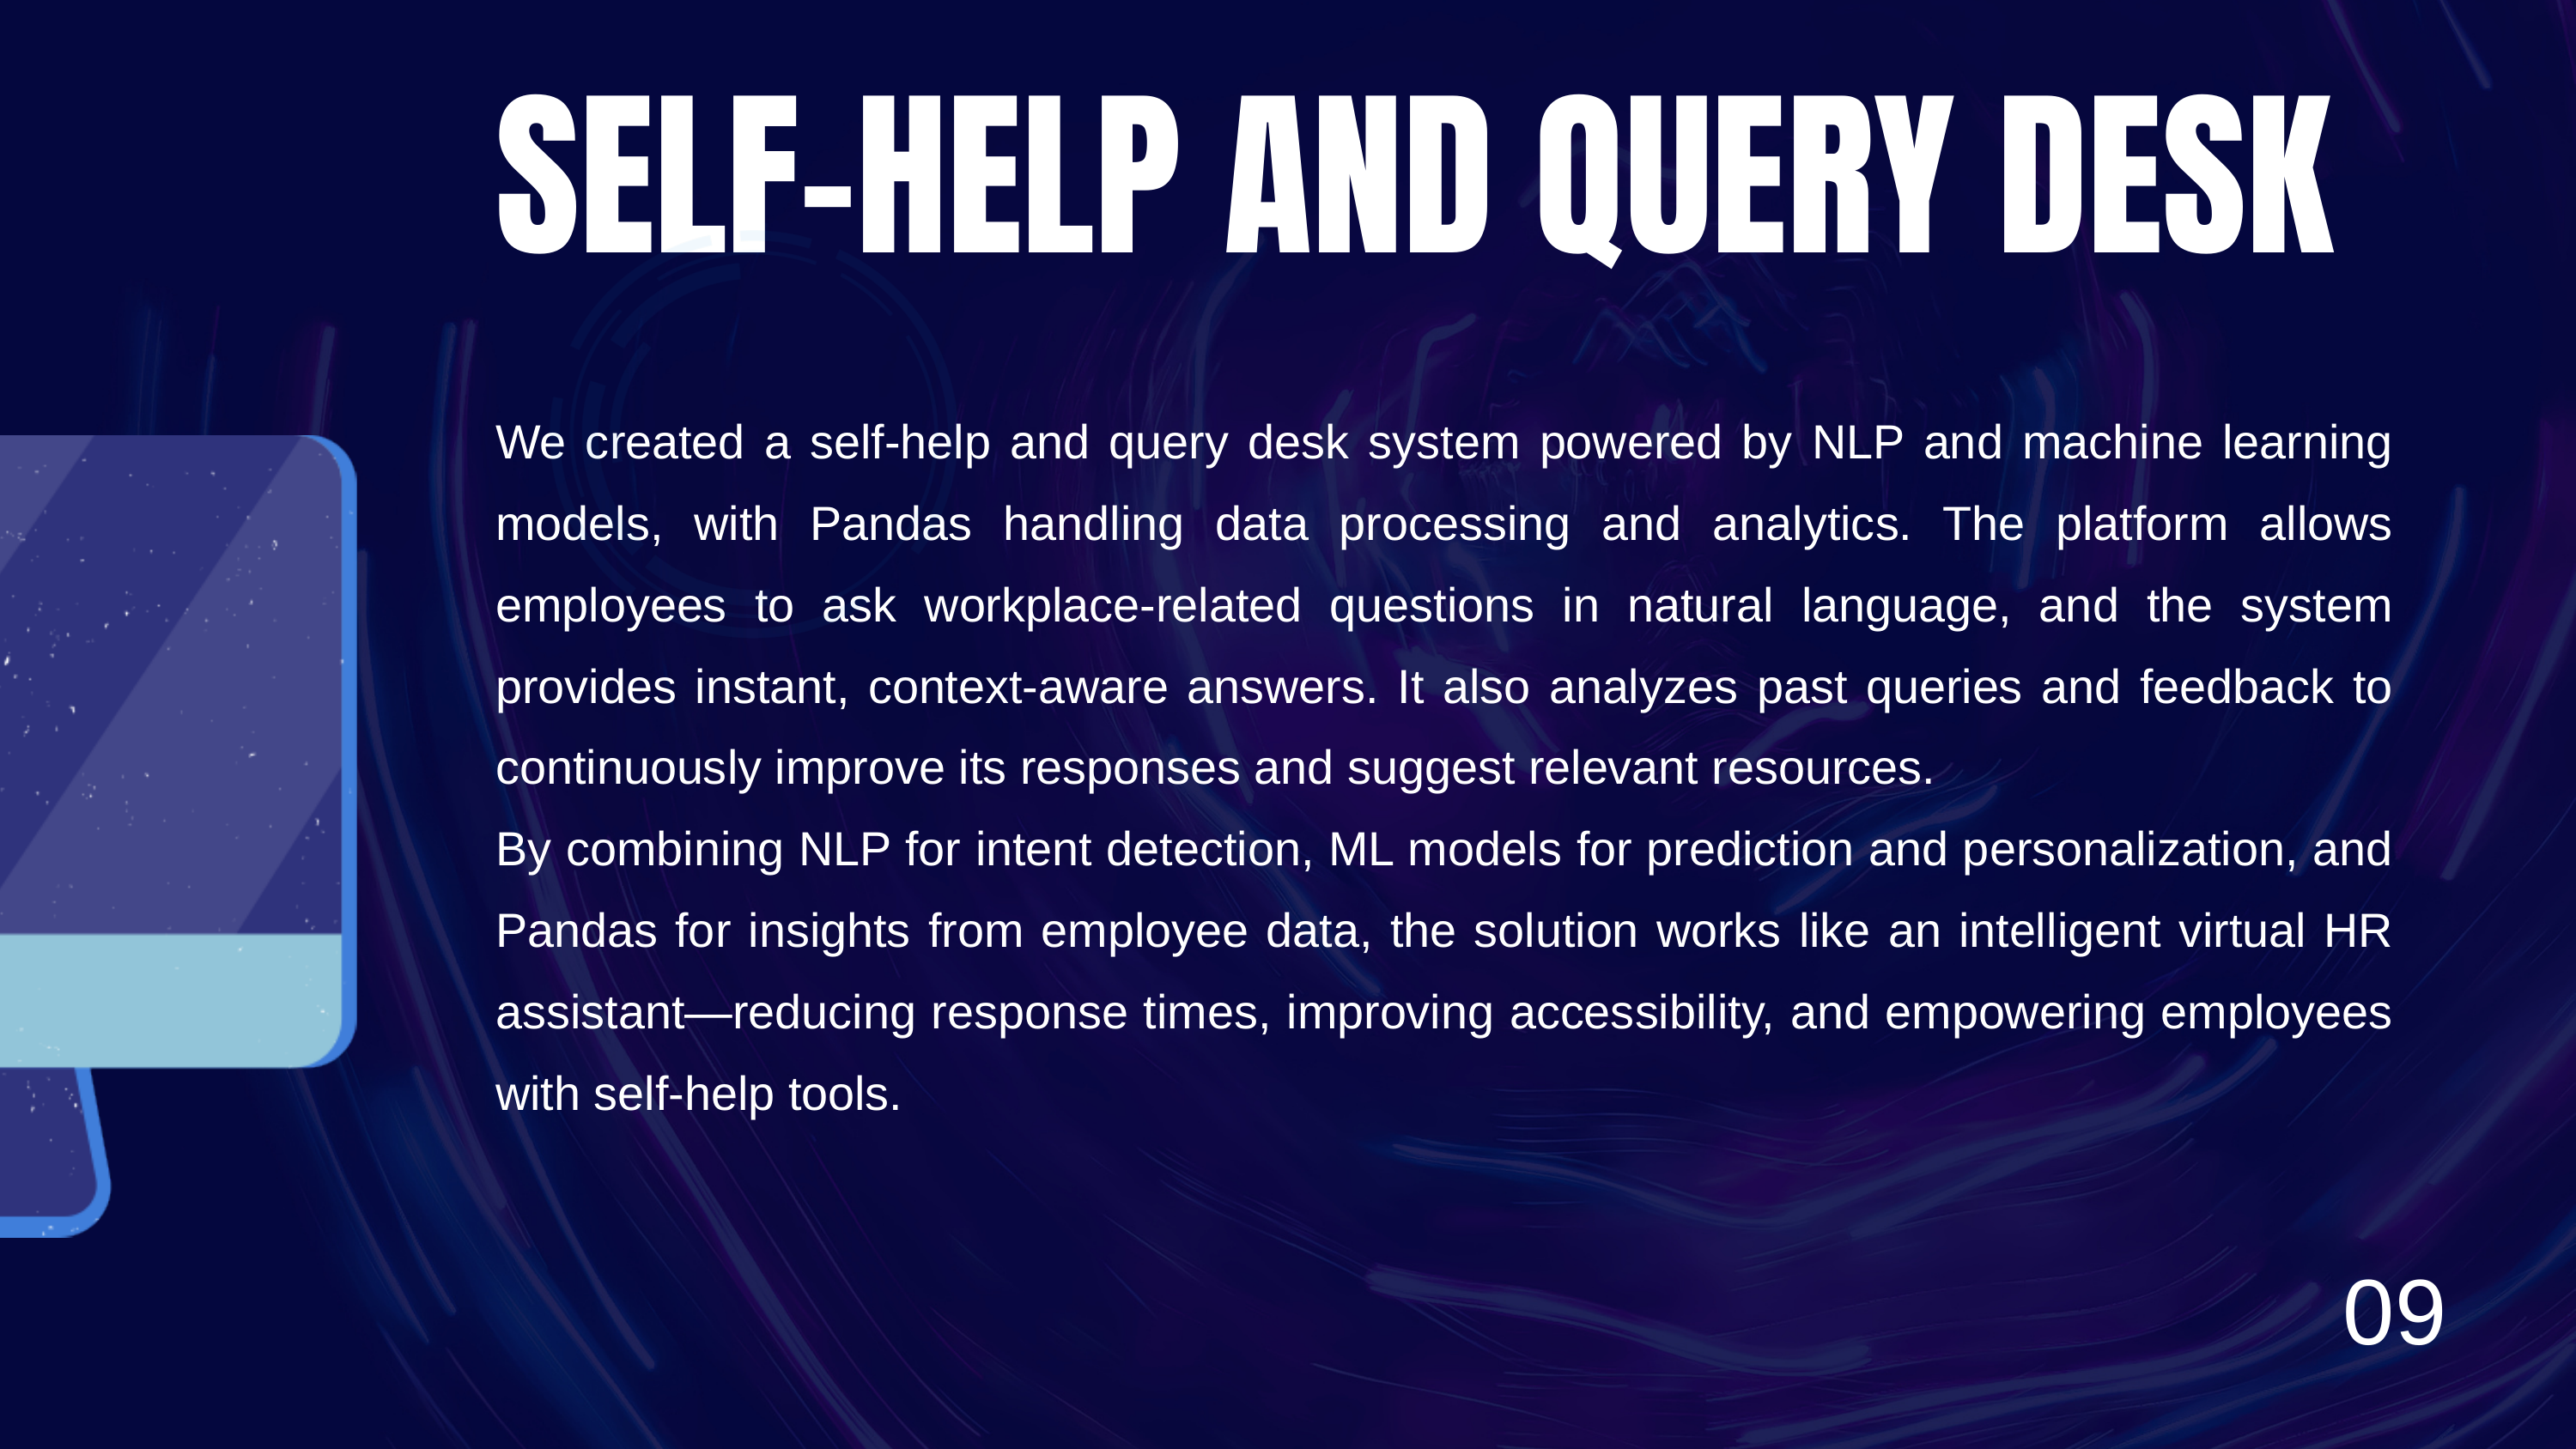

SELF-HELP AND QUERY DESK

We created a self-help and query desk system powered by NLP and machine learning models, with Pandas handling data processing and analytics. The platform allows employees to ask workplace-related questions in natural language, and the system provides instant, context-aware answers. It also analyzes past queries and feedback to continuously improve its responses and suggest relevant resources.
By combining NLP for intent detection, ML models for prediction and personalization, and Pandas for insights from employee data, the solution works like an intelligent virtual HR assistant—reducing response times, improving accessibility, and empowering employees with self-help tools.

09